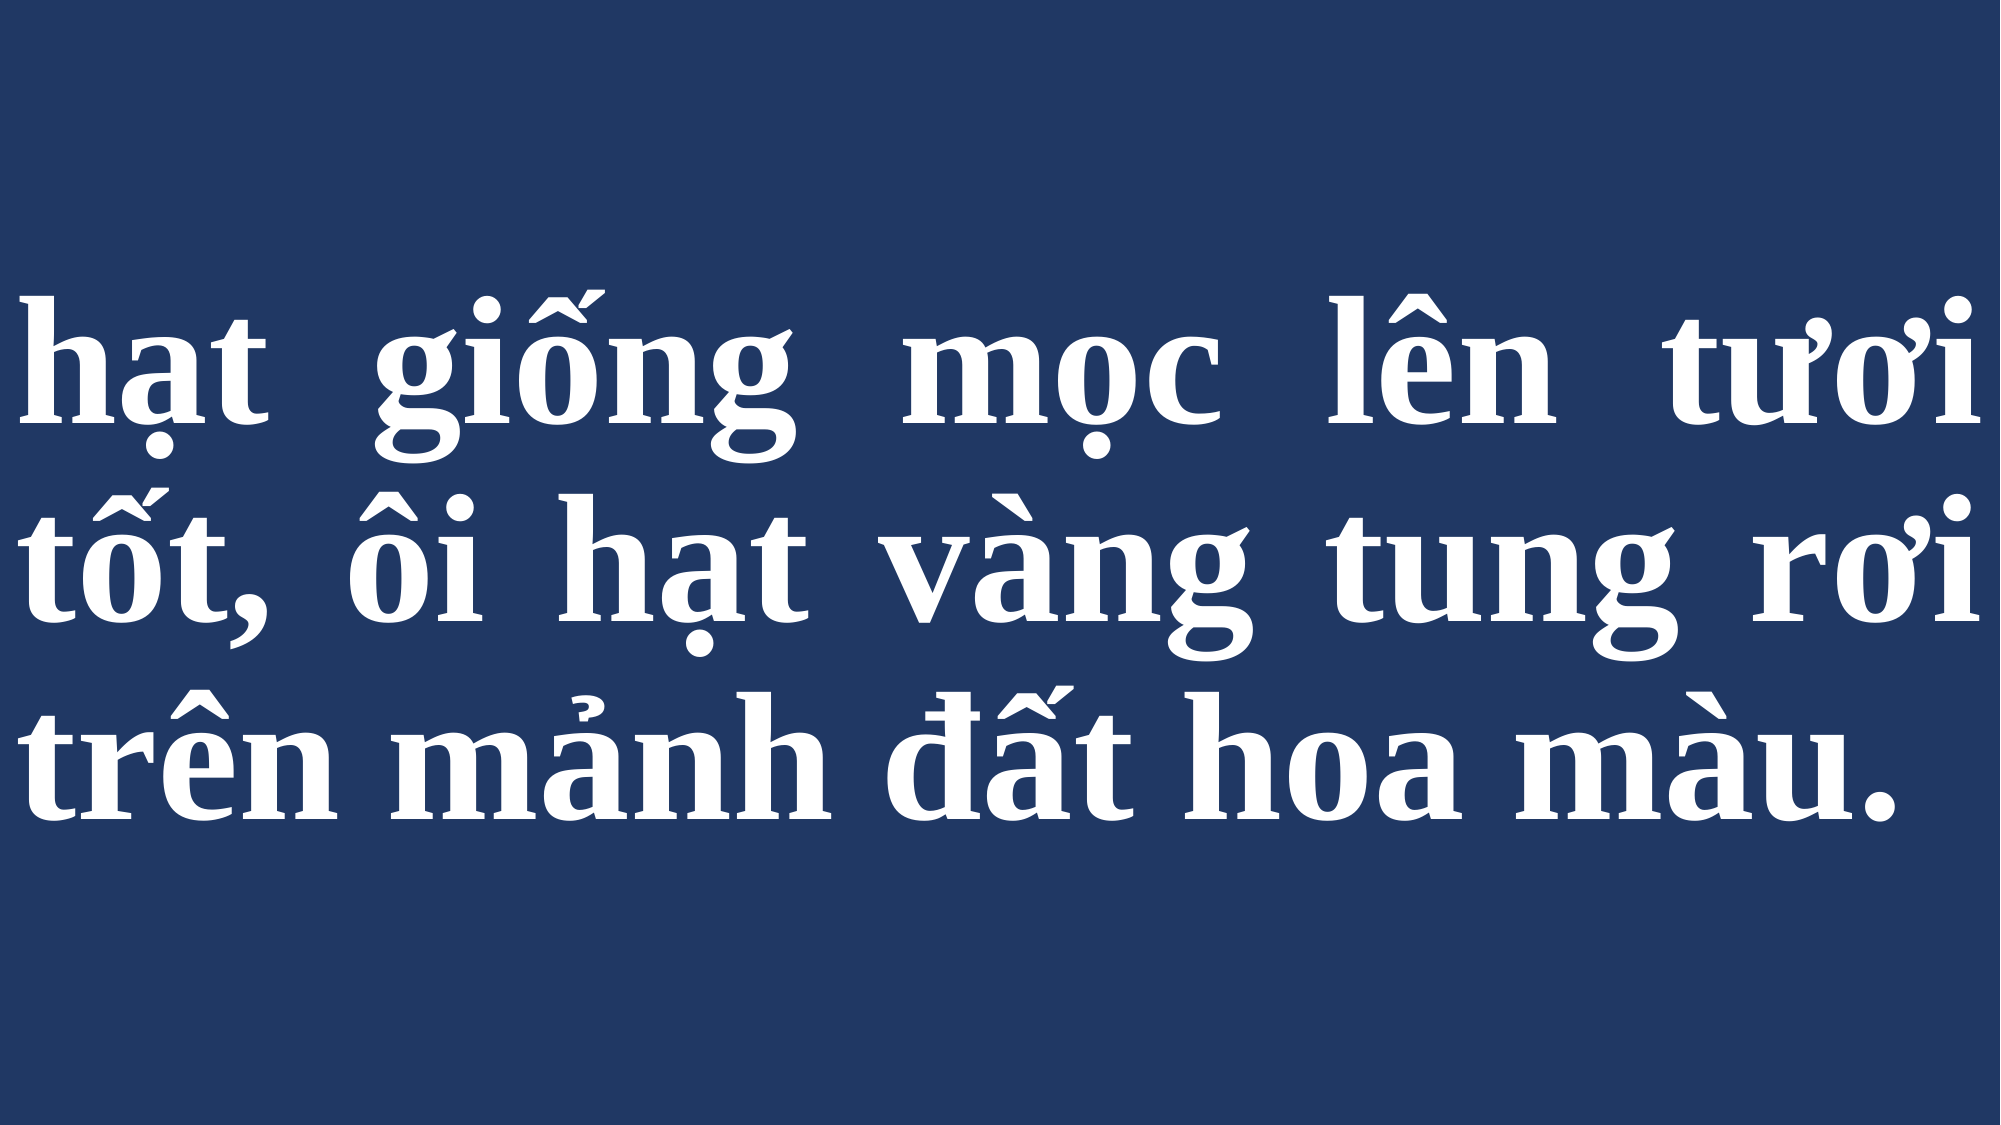

# hạt giống mọc lên tươi tốt, ôi hạt vàng tung rơi trên mảnh đất hoa màu.